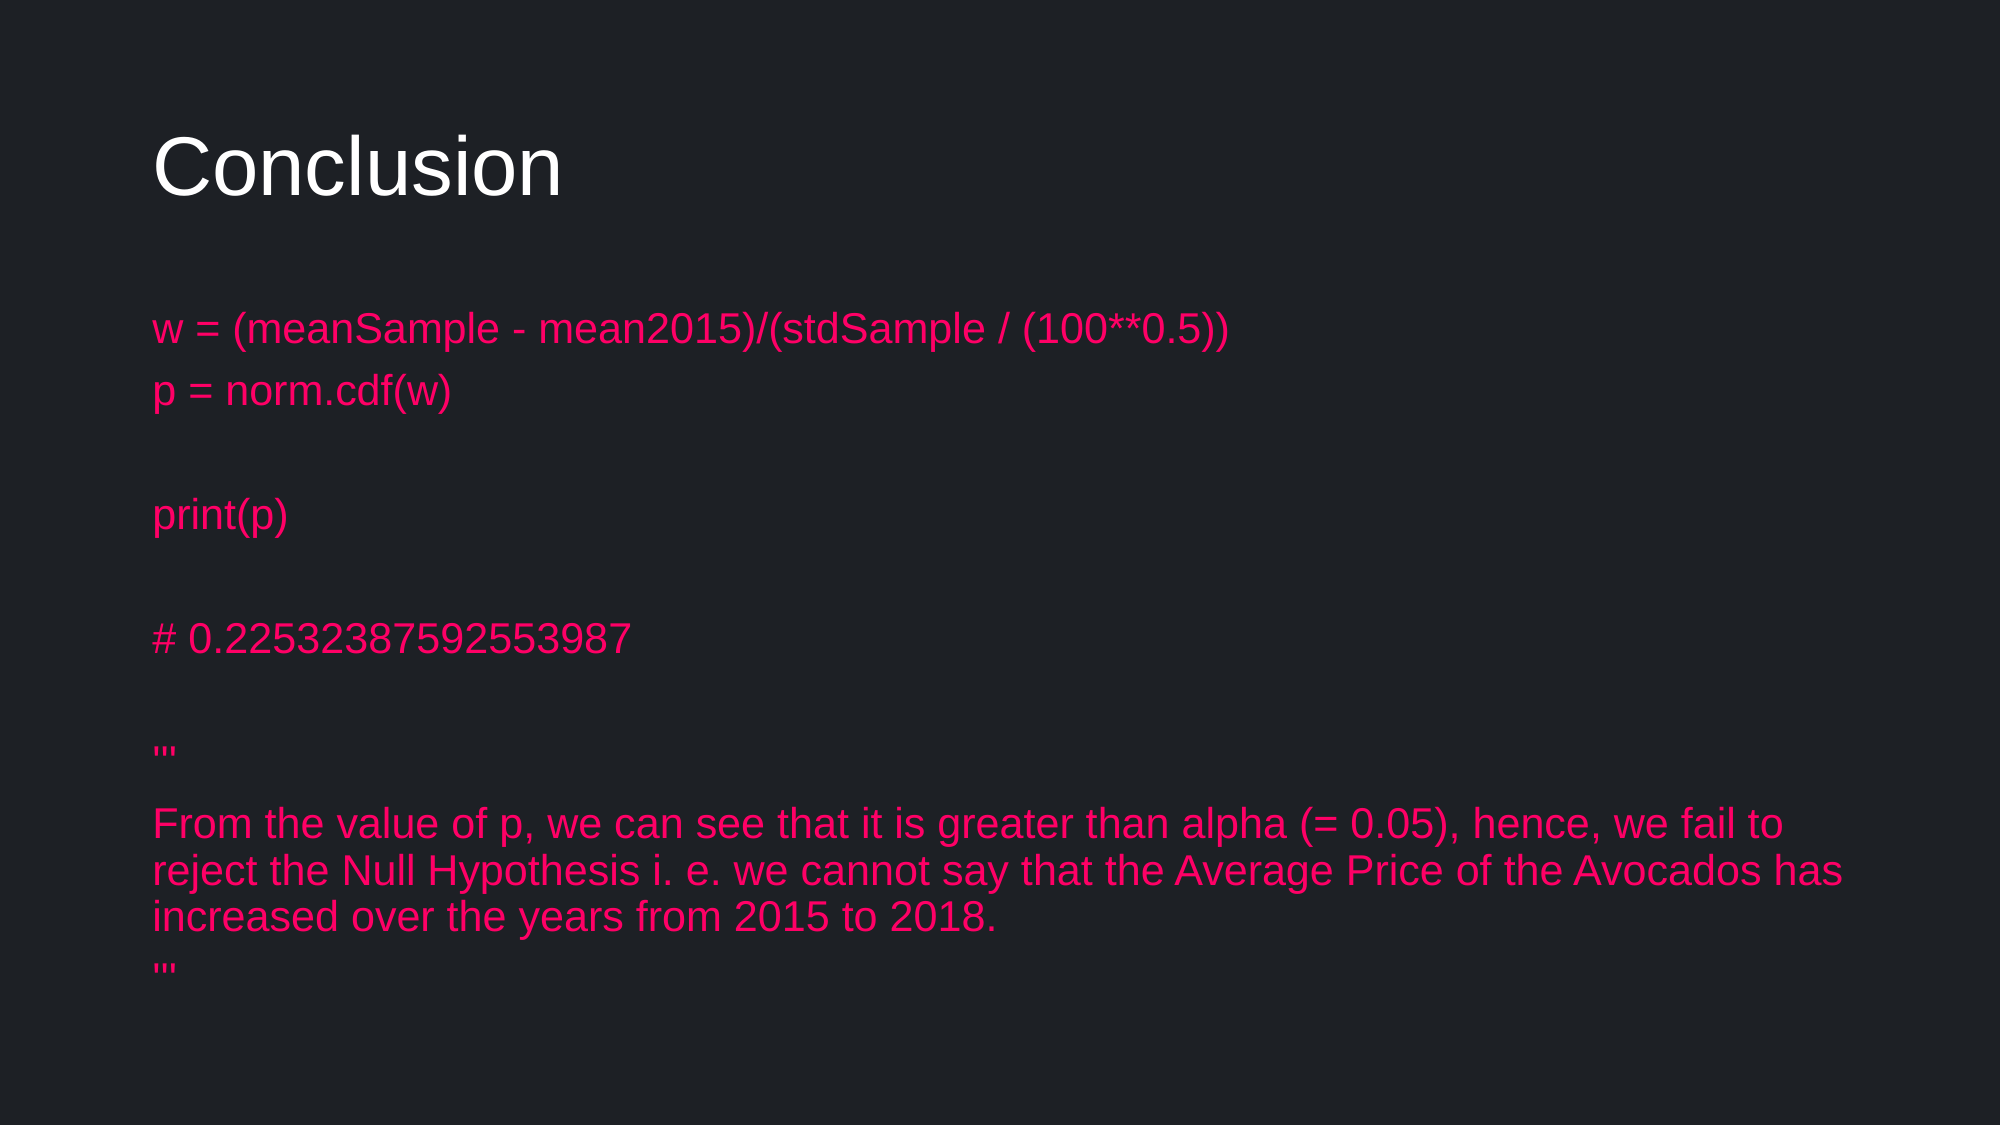

# Conclusion
w = (meanSample - mean2015)/(stdSample / (100**0.5))
p = norm.cdf(w)

print(p)

# 0.22532387592553987

'''
From the value of p, we can see that it is greater than alpha (= 0.05), hence, we fail to reject the Null Hypothesis i. e. we cannot say that the Average Price of the Avocados has increased over the years from 2015 to 2018.
'''